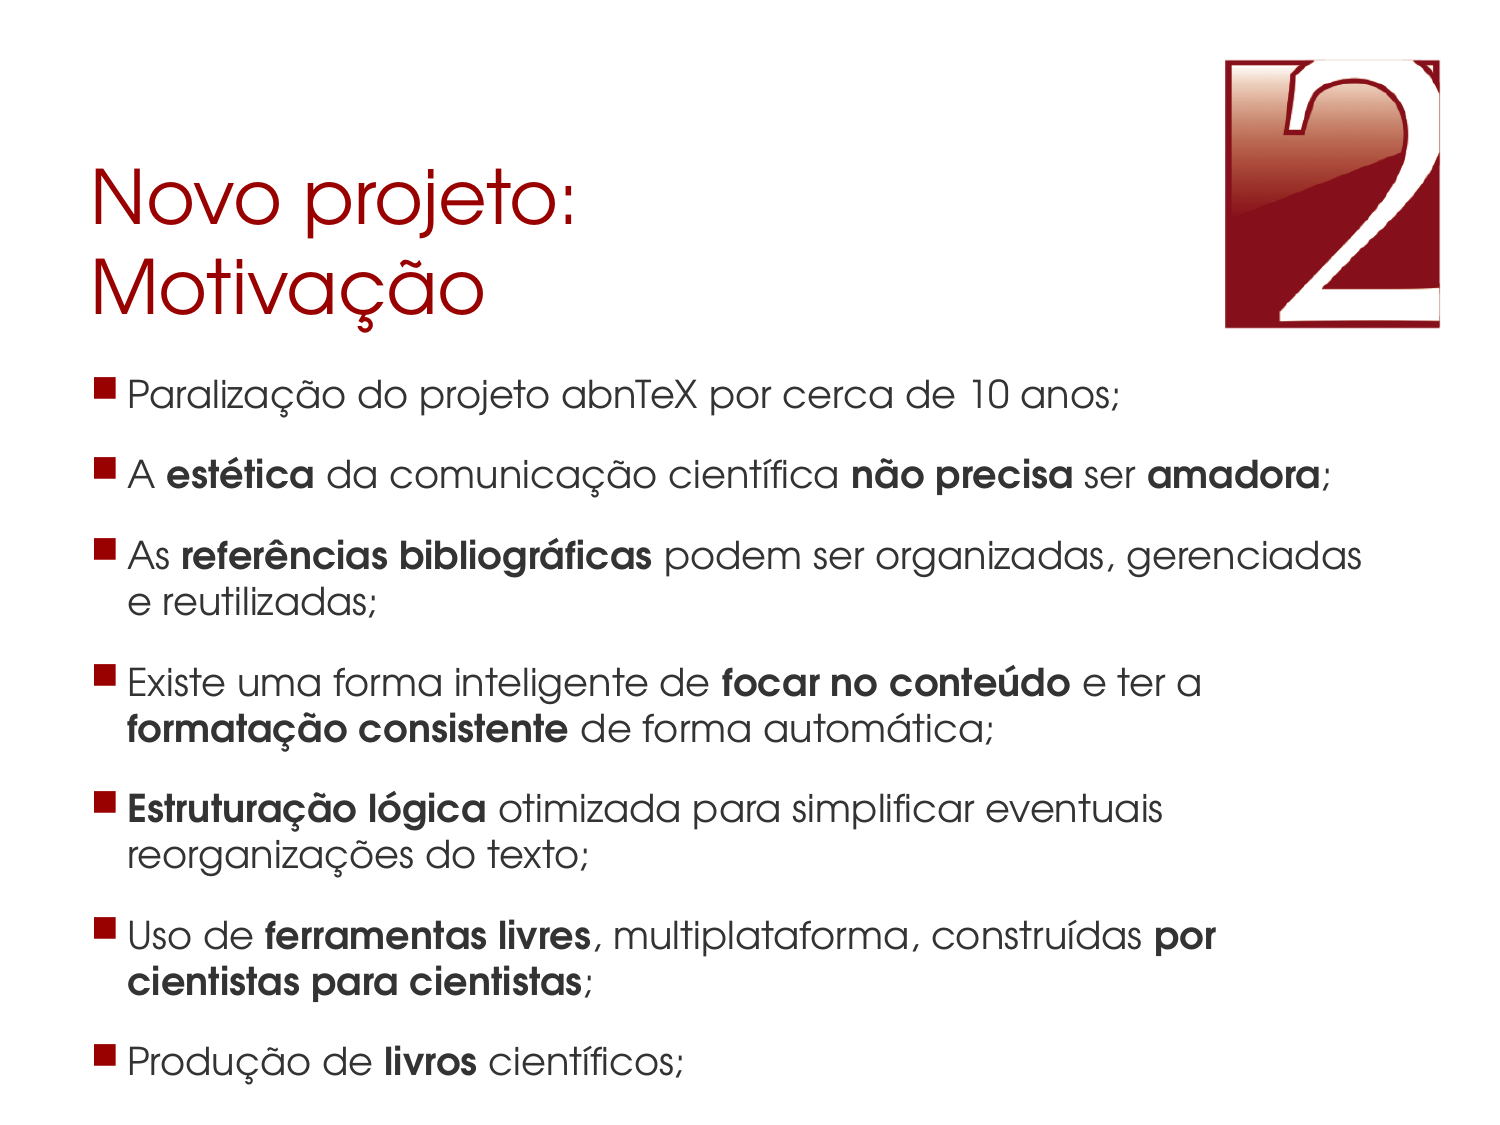

# Novo projeto: Motivação
Paralização do projeto abnTeX por cerca de 10 anos;
A estética da comunicação científica não precisa ser amadora;
As referências bibliográficas podem ser organizadas, gerenciadas e reutilizadas;
Existe uma forma inteligente de focar no conteúdo e ter a formatação consistente de forma automática;
Estruturação lógica otimizada para simplificar eventuais reorganizações do texto;
Uso de ferramentas livres, multiplataforma, construídas por cientistas para cientistas;
Produção de livros científicos;